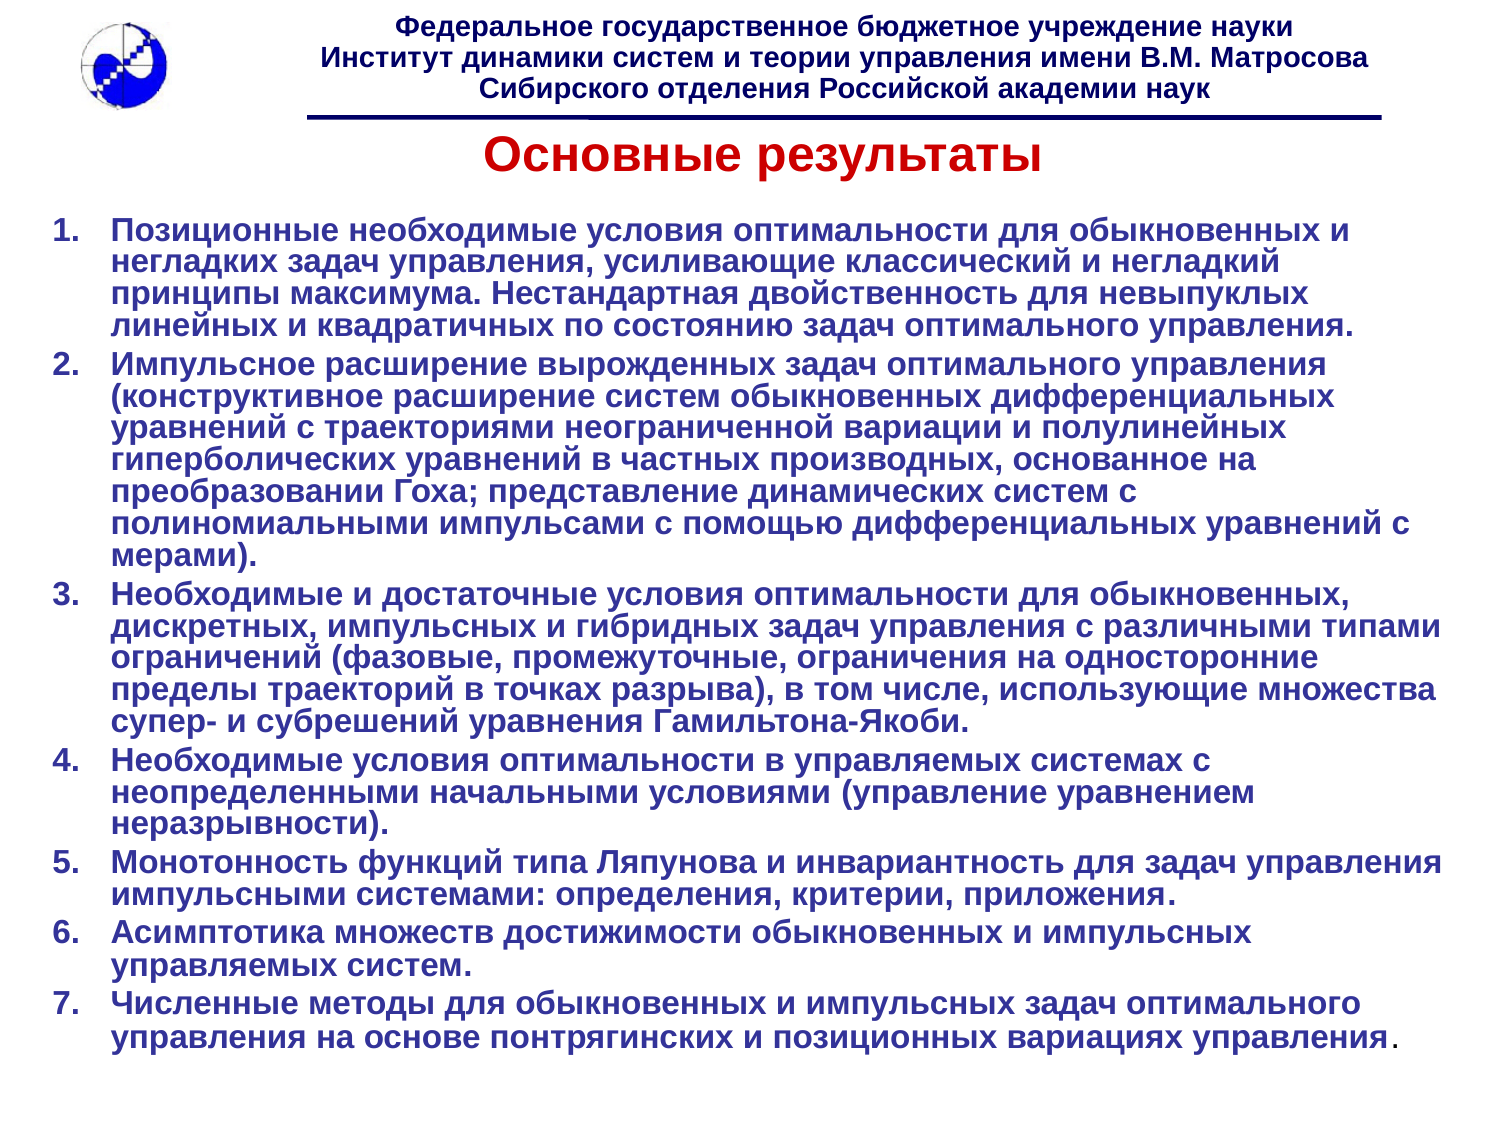

# Основные результаты
Позиционные необходимые условия оптимальности для обыкновенных и негладких задач управления, усиливающие классический и негладкий принципы максимума. Нестандартная двойственность для невыпуклых линейных и квадратичных по состоянию задач оптимального управления.
Импульсное расширение вырожденных задач оптимального управления (конструктивное расширение систем обыкновенных дифференциальных уравнений с траекториями неограниченной вариации и полулинейных гиперболических уравнений в частных производных, основанное на преобразовании Гоха; представление динамических систем с полиномиальными импульсами с помощью дифференциальных уравнений с мерами).
Необходимые и достаточные условия оптимальности для обыкновенных, дискретных, импульсных и гибридных задач управления с различными типами ограничений (фазовые, промежуточные, ограничения на односторонние пределы траекторий в точках разрыва), в том числе, использующие множества супер- и субрешений уравнения Гамильтона-Якоби.
Необходимые условия оптимальности в управляемых системах с неопределенными начальными условиями (управление уравнением неразрывности).
Монотонность функций типа Ляпунова и инвариантность для задач управления импульсными системами: определения, критерии, приложения.
Асимптотика множеств достижимости обыкновенных и импульсных управляемых систем.
Численные методы для обыкновенных и импульсных задач оптимального управления на основе понтрягинских и позиционных вариациях управления.